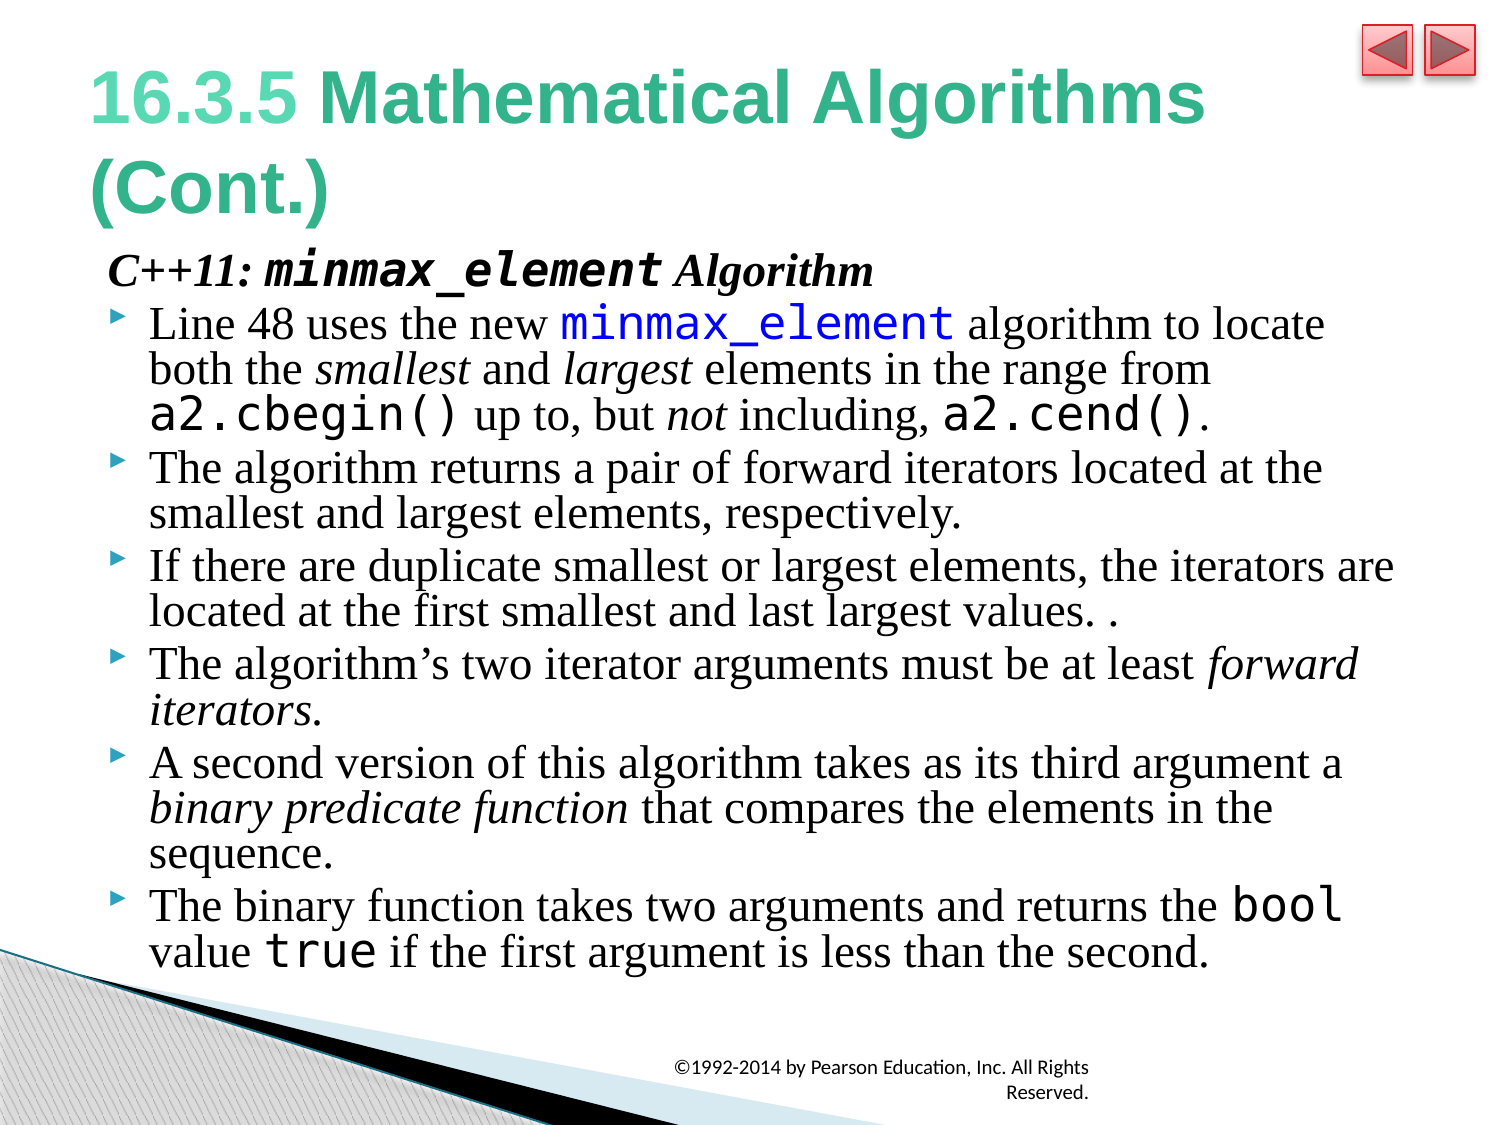

# 16.3.5 Mathematical Algorithms (Cont.)
C++11: minmax_element Algorithm
Line 48 uses the new minmax_element algorithm to locate both the smallest and largest elements in the range from a2.cbegin() up to, but not including, a2.cend().
The algorithm returns a pair of forward iterators located at the smallest and largest elements, respectively.
If there are duplicate smallest or largest elements, the iterators are located at the first smallest and last largest values. .
The algorithm’s two iterator arguments must be at least forward iterators.
A second version of this algorithm takes as its third argument a binary predicate function that compares the elements in the sequence.
The binary function takes two arguments and returns the bool value true if the first argument is less than the second.
©1992-2014 by Pearson Education, Inc. All Rights Reserved.